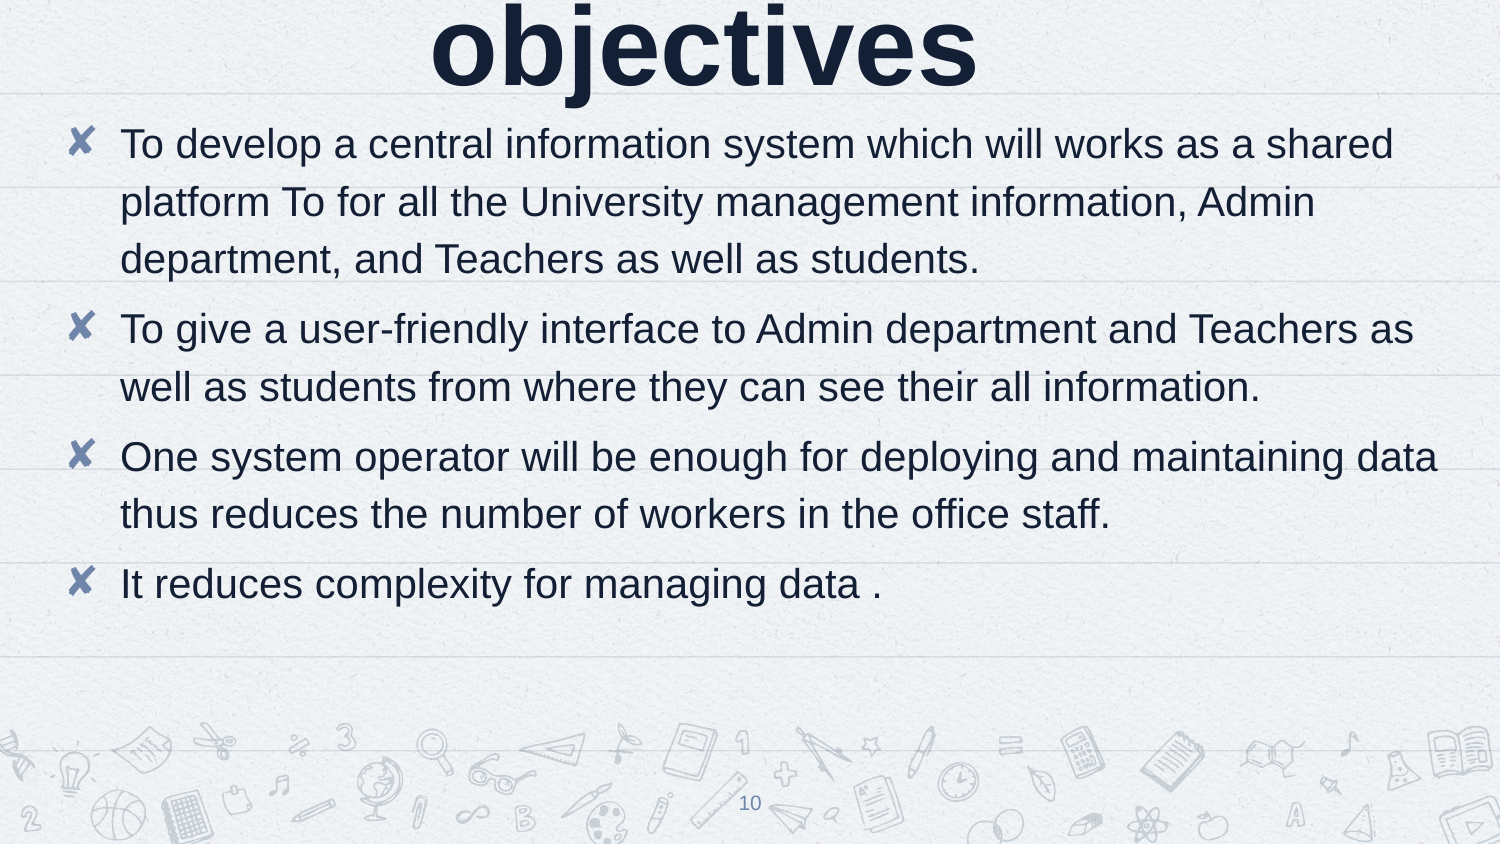

# objectives
To develop a central information system which will works as a shared platform To for all the University management information, Admin department, and Teachers as well as students.
To give a user-friendly interface to Admin department and Teachers as well as students from where they can see their all information.
One system operator will be enough for deploying and maintaining data thus reduces the number of workers in the office staff.
It reduces complexity for managing data .

10